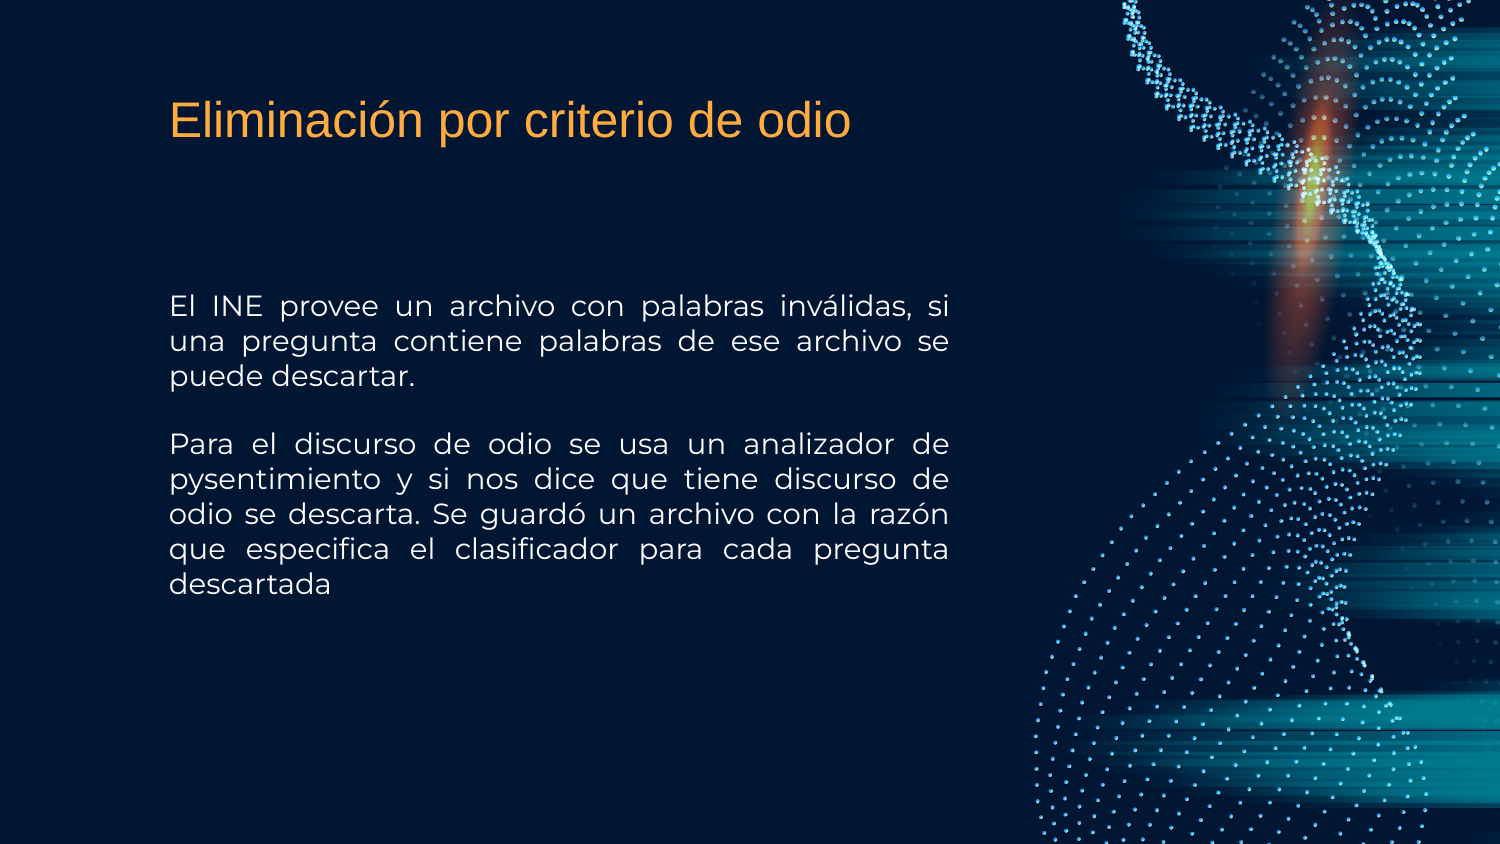

# Eliminación por criterio de odio
El INE provee un archivo con palabras inválidas, si una pregunta contiene palabras de ese archivo se puede descartar.
Para el discurso de odio se usa un analizador de pysentimiento y si nos dice que tiene discurso de odio se descarta. Se guardó un archivo con la razón que especifica el clasificador para cada pregunta descartada